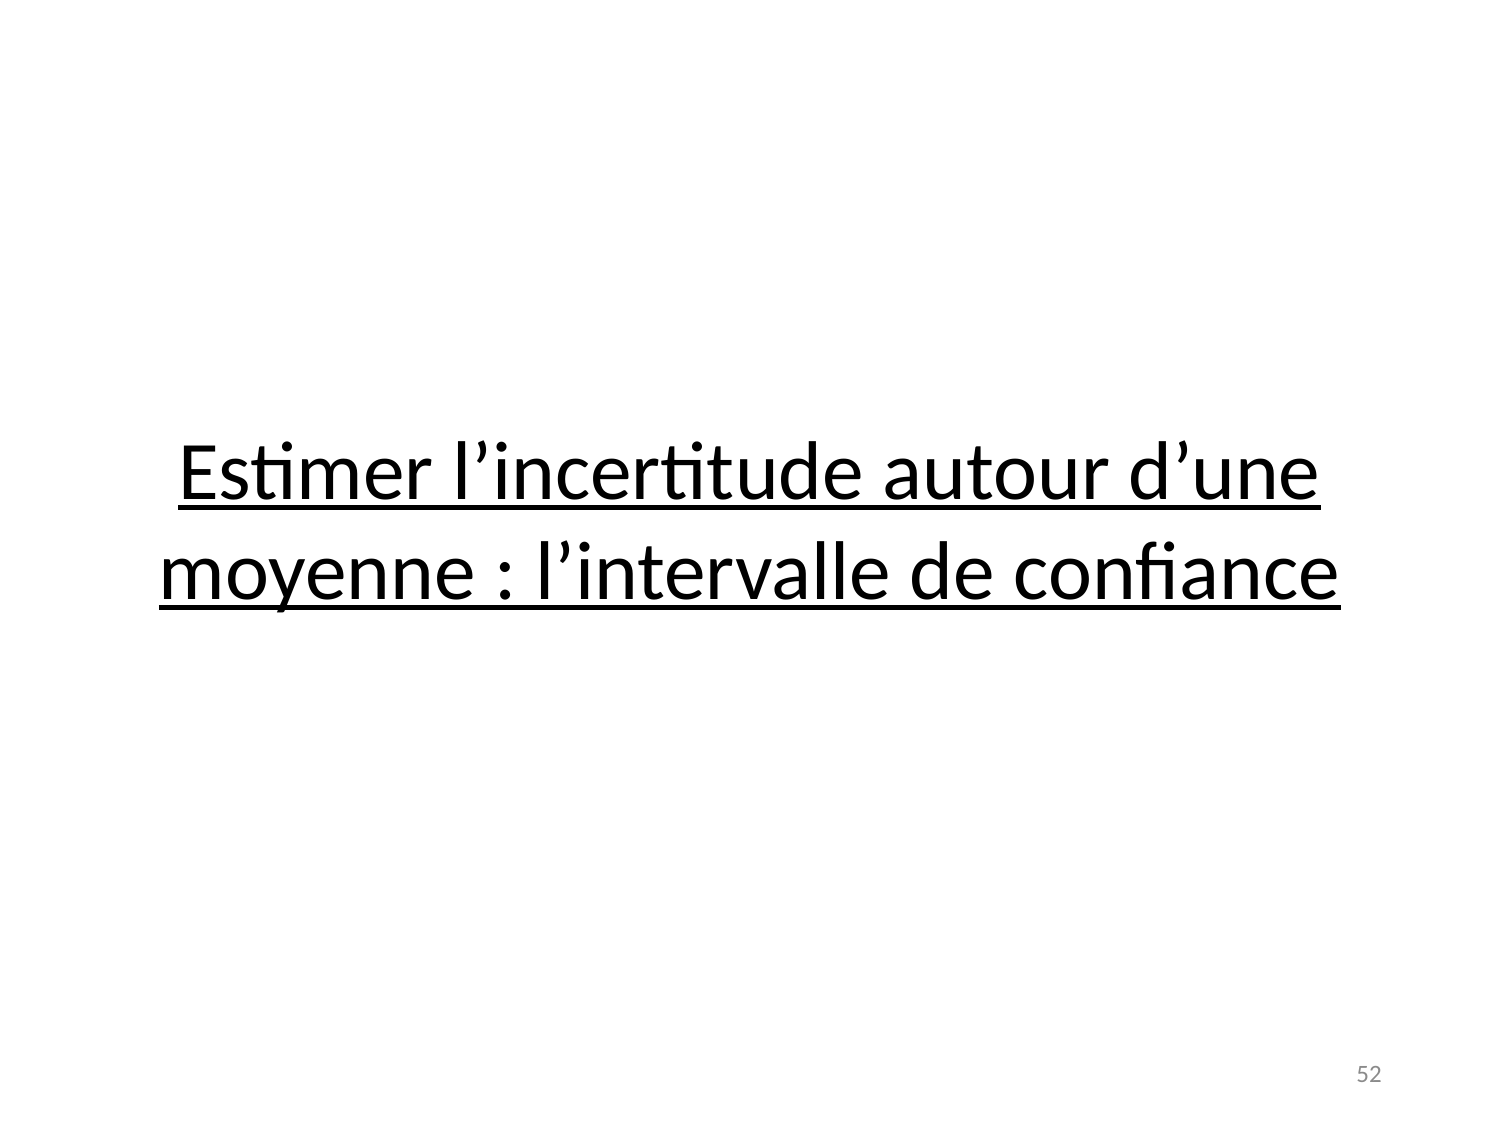

Estimer l’incertitude autour d’une moyenne : l’intervalle de confiance
52